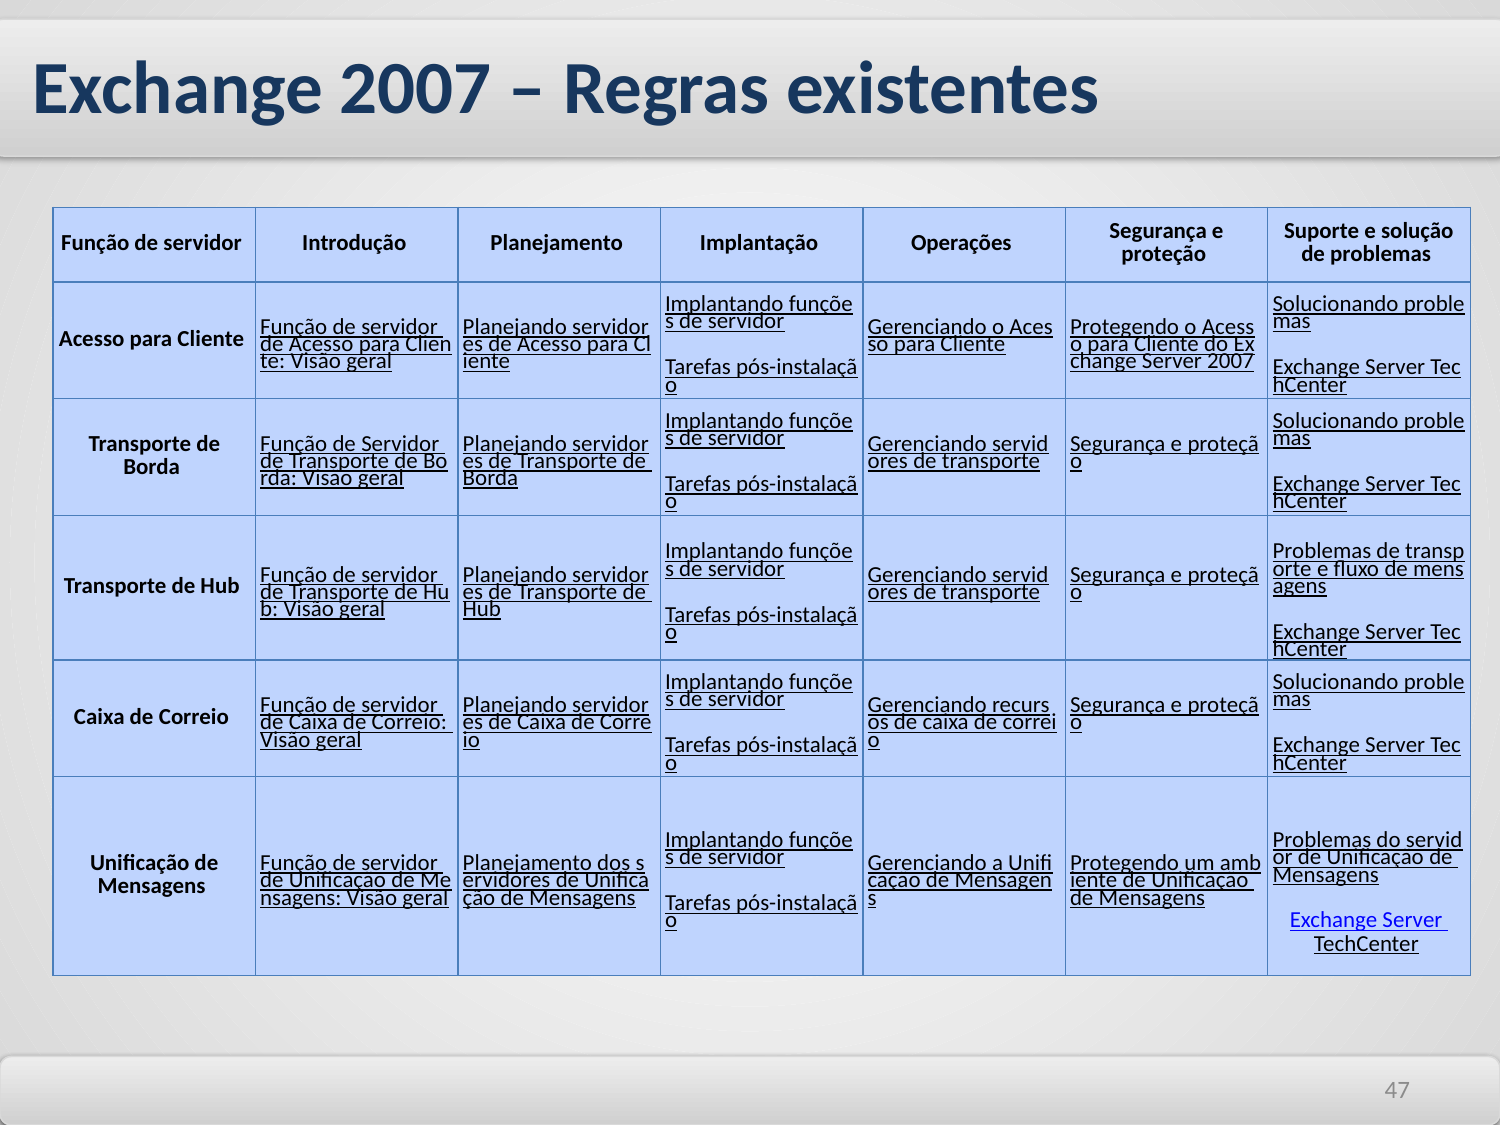

Exchange 2007 – Regras existentes
| Função de servidor | Introdução | Planejamento | Implantação | Operações | Segurança e proteção | Suporte e solução de problemas |
| --- | --- | --- | --- | --- | --- | --- |
| Acesso para Cliente | Função de servidor de Acesso para Cliente: Visão geral | Planejando servidores de Acesso para Cliente | Implantando funções de servidor Tarefas pós-instalação | Gerenciando o Acesso para Cliente | Protegendo o Acesso para Cliente do Exchange Server 2007 | Solucionando problemas Exchange Server TechCenter |
| Transporte de Borda | Função de Servidor de Transporte de Borda: Visão geral | Planejando servidores de Transporte de Borda | Implantando funções de servidor Tarefas pós-instalação | Gerenciando servidores de transporte | Segurança e proteção | Solucionando problemas Exchange Server TechCenter |
| Transporte de Hub | Função de servidor de Transporte de Hub: Visão geral | Planejando servidores de Transporte de Hub | Implantando funções de servidor Tarefas pós-instalação | Gerenciando servidores de transporte | Segurança e proteção | Problemas de transporte e fluxo de mensagens Exchange Server TechCenter |
| Caixa de Correio | Função de servidor de Caixa de Correio: Visão geral | Planejando servidores de Caixa de Correio | Implantando funções de servidor Tarefas pós-instalação | Gerenciando recursos de caixa de correio | Segurança e proteção | Solucionando problemas Exchange Server TechCenter |
| Unificação de Mensagens | Função de servidor de Unificação de Mensagens: Visão geral | Planejamento dos servidores de Unificação de Mensagens | Implantando funções de servidor Tarefas pós-instalação | Gerenciando a Unificação de Mensagens | Protegendo um ambiente de Unificação de Mensagens | Problemas do servidor de Unificação de Mensagens Exchange Server TechCenter |

47
47